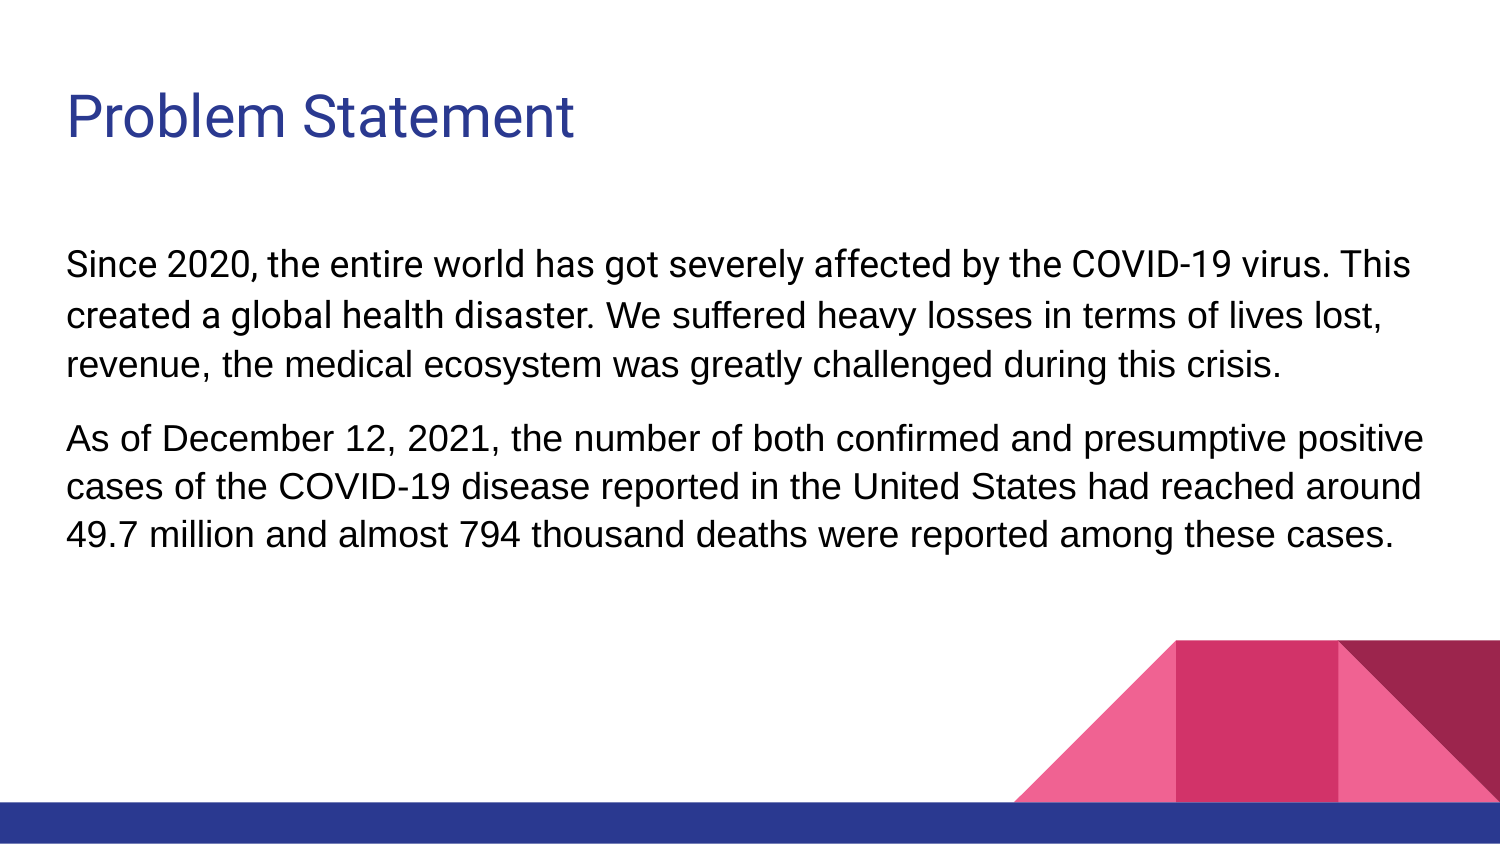

# Problem Statement
Since 2020, the entire world has got severely affected by the COVID-19 virus. This created a global health disaster. We suffered heavy losses in terms of lives lost, revenue, the medical ecosystem was greatly challenged during this crisis.
As of December 12, 2021, the number of both confirmed and presumptive positive cases of the COVID-19 disease reported in the United States had reached around 49.7 million and almost 794 thousand deaths were reported among these cases.